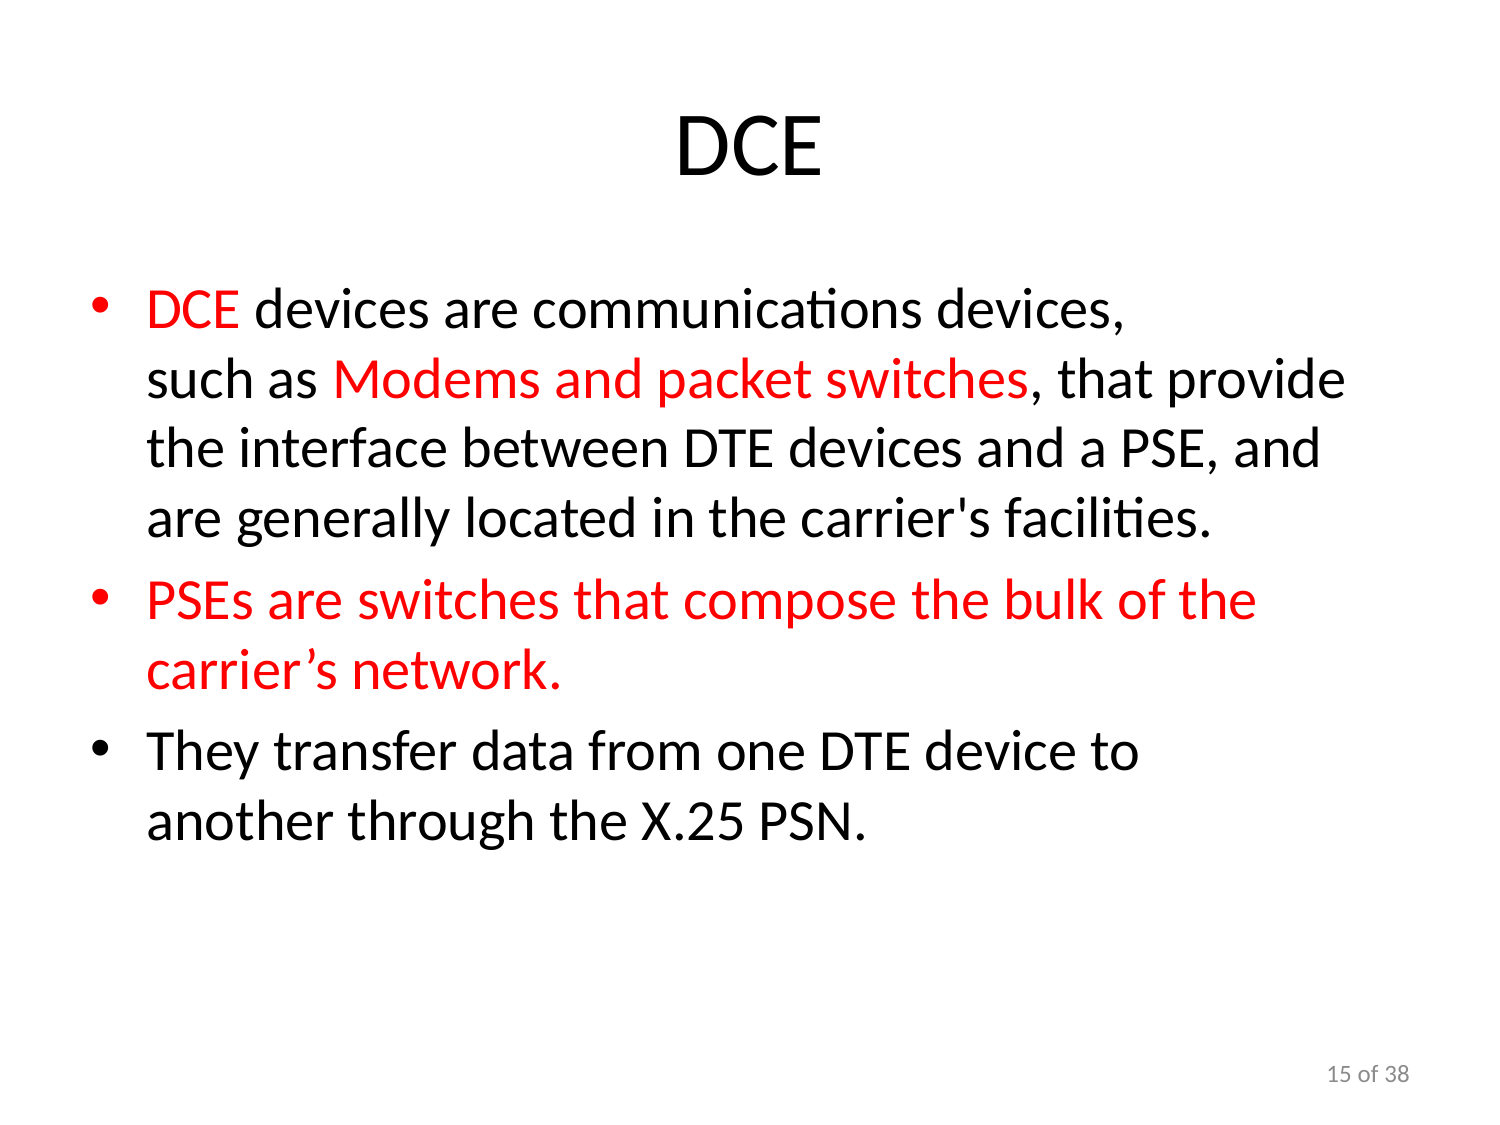

# DCE
DCE devices are communications devices,
such as Modems and packet switches, that provide the interface between DTE devices and a PSE, and are generally located in the carrier's facilities.
PSEs are switches that compose the bulk of the carrier’s network.
They transfer data from one DTE device to
another through the X.25 PSN.

15 of 38